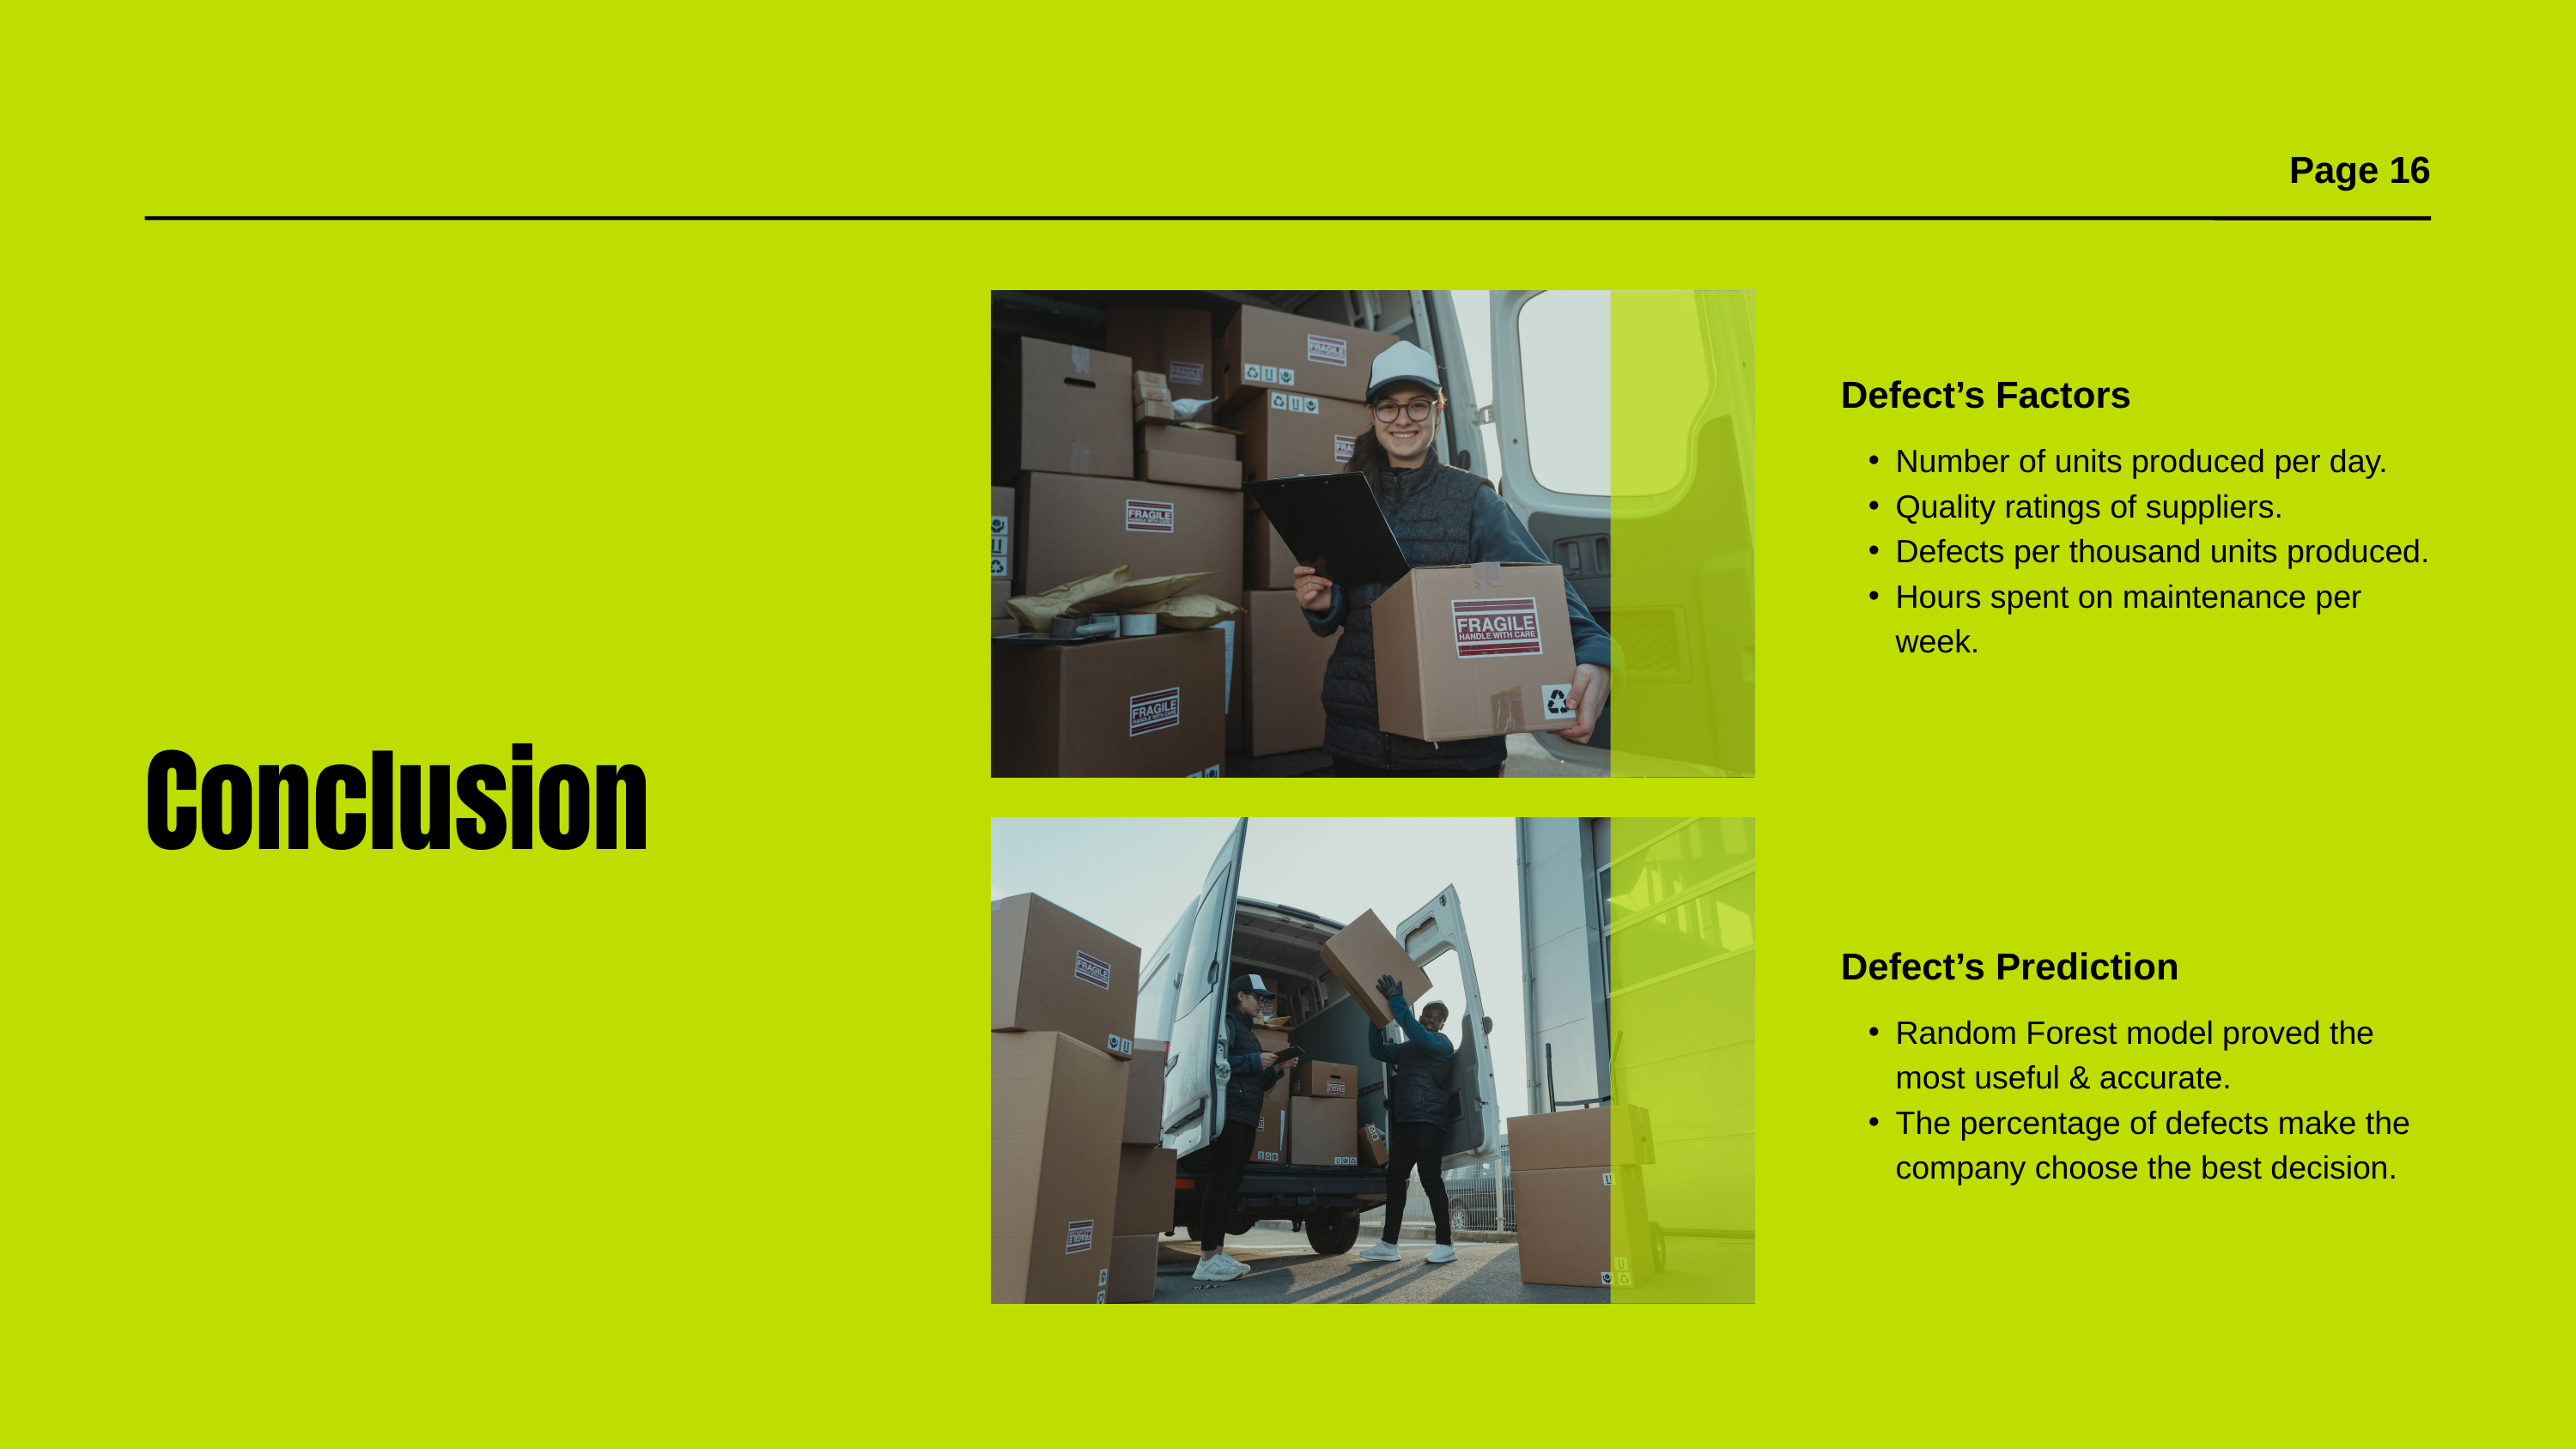

Page 16

Defect’s Factors
Number of units produced per day.
Quality ratings of suppliers.
Defects per thousand units produced.
Hours spent on maintenance per week.
Conclusion

Defect’s Prediction
Random Forest model proved the most useful & accurate.
The percentage of defects make the company choose the best decision.